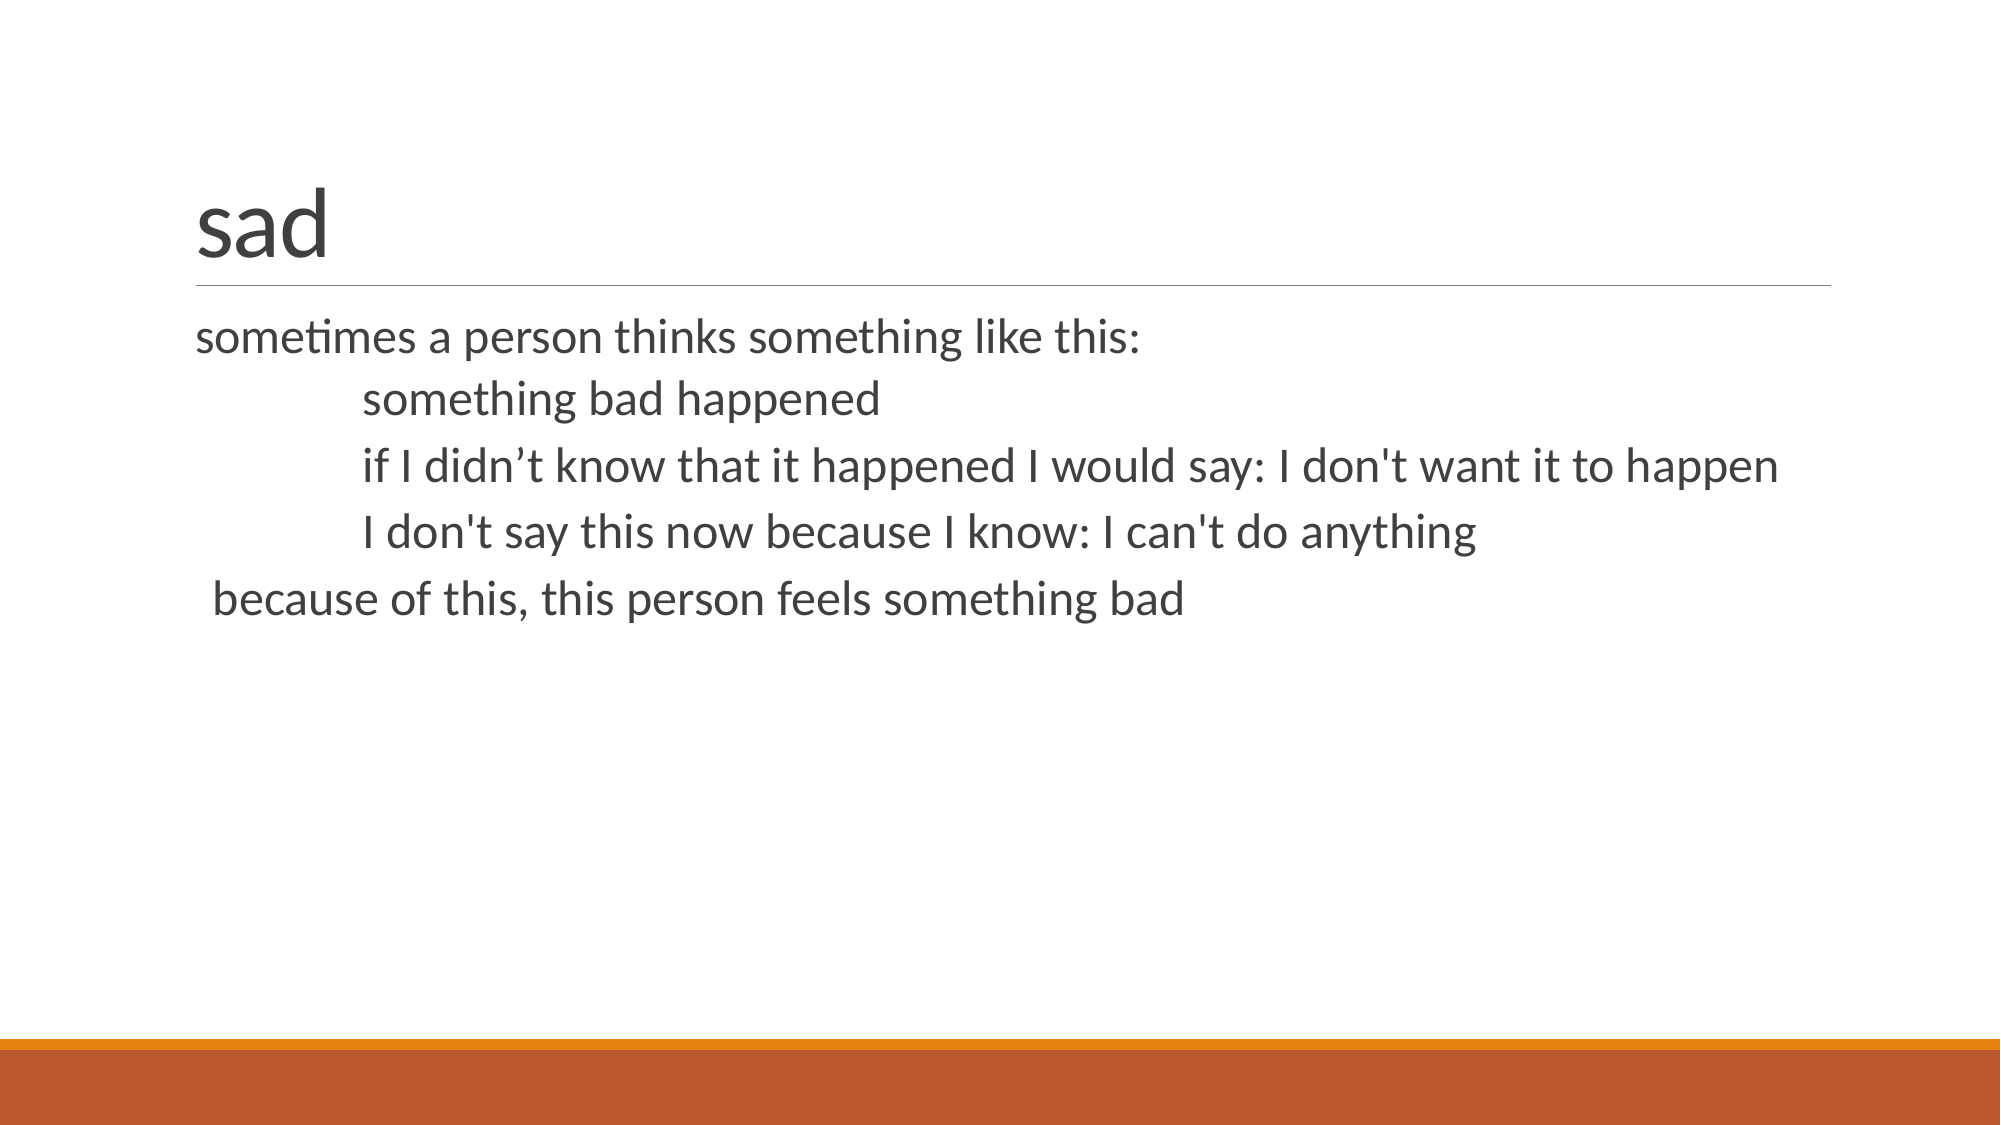

# sad
sometimes a person thinks something like this:
	something bad happened
	if I didn’t know that it happened I would say: I don't want it to happen
	I don't say this now because I know: I can't do anything
because of this, this person feels something bad